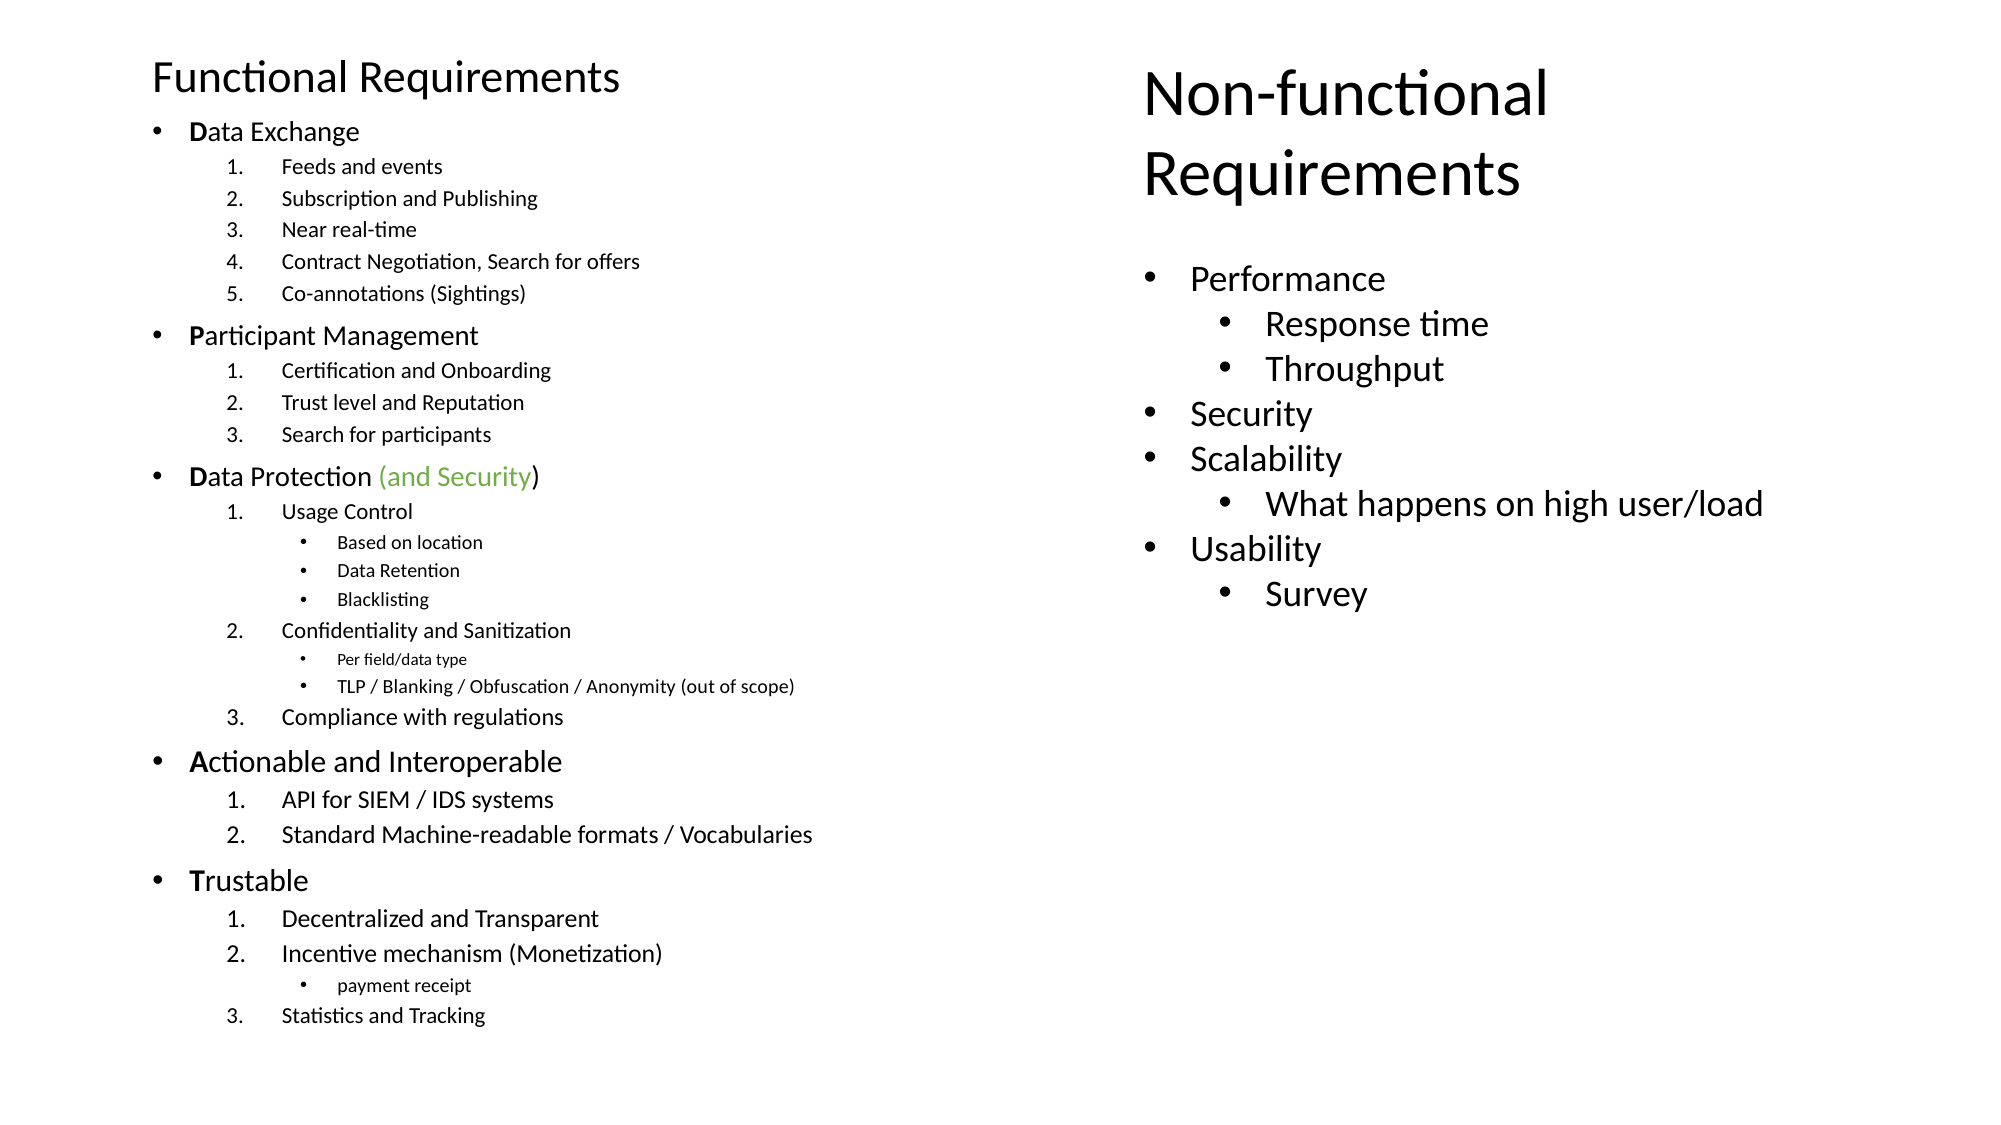

Non-functional Requirements

Performance
Response time
Throughput
Security
Scalability
What happens on high user/load
Usability
Survey
Functional Requirements
Data Exchange
Feeds and events
Subscription and Publishing
Near real-time
Contract Negotiation, Search for offers
Co-annotations (Sightings)
Participant Management
Certification and Onboarding
Trust level and Reputation
Search for participants
Data Protection (and Security)
Usage Control
Based on location
Data Retention
Blacklisting
Confidentiality and Sanitization
Per field/data type
TLP / Blanking / Obfuscation / Anonymity (out of scope)
Compliance with regulations
Actionable and Interoperable
API for SIEM / IDS systems
Standard Machine-readable formats / Vocabularies
Trustable
Decentralized and Transparent
Incentive mechanism (Monetization)
payment receipt
Statistics and Tracking